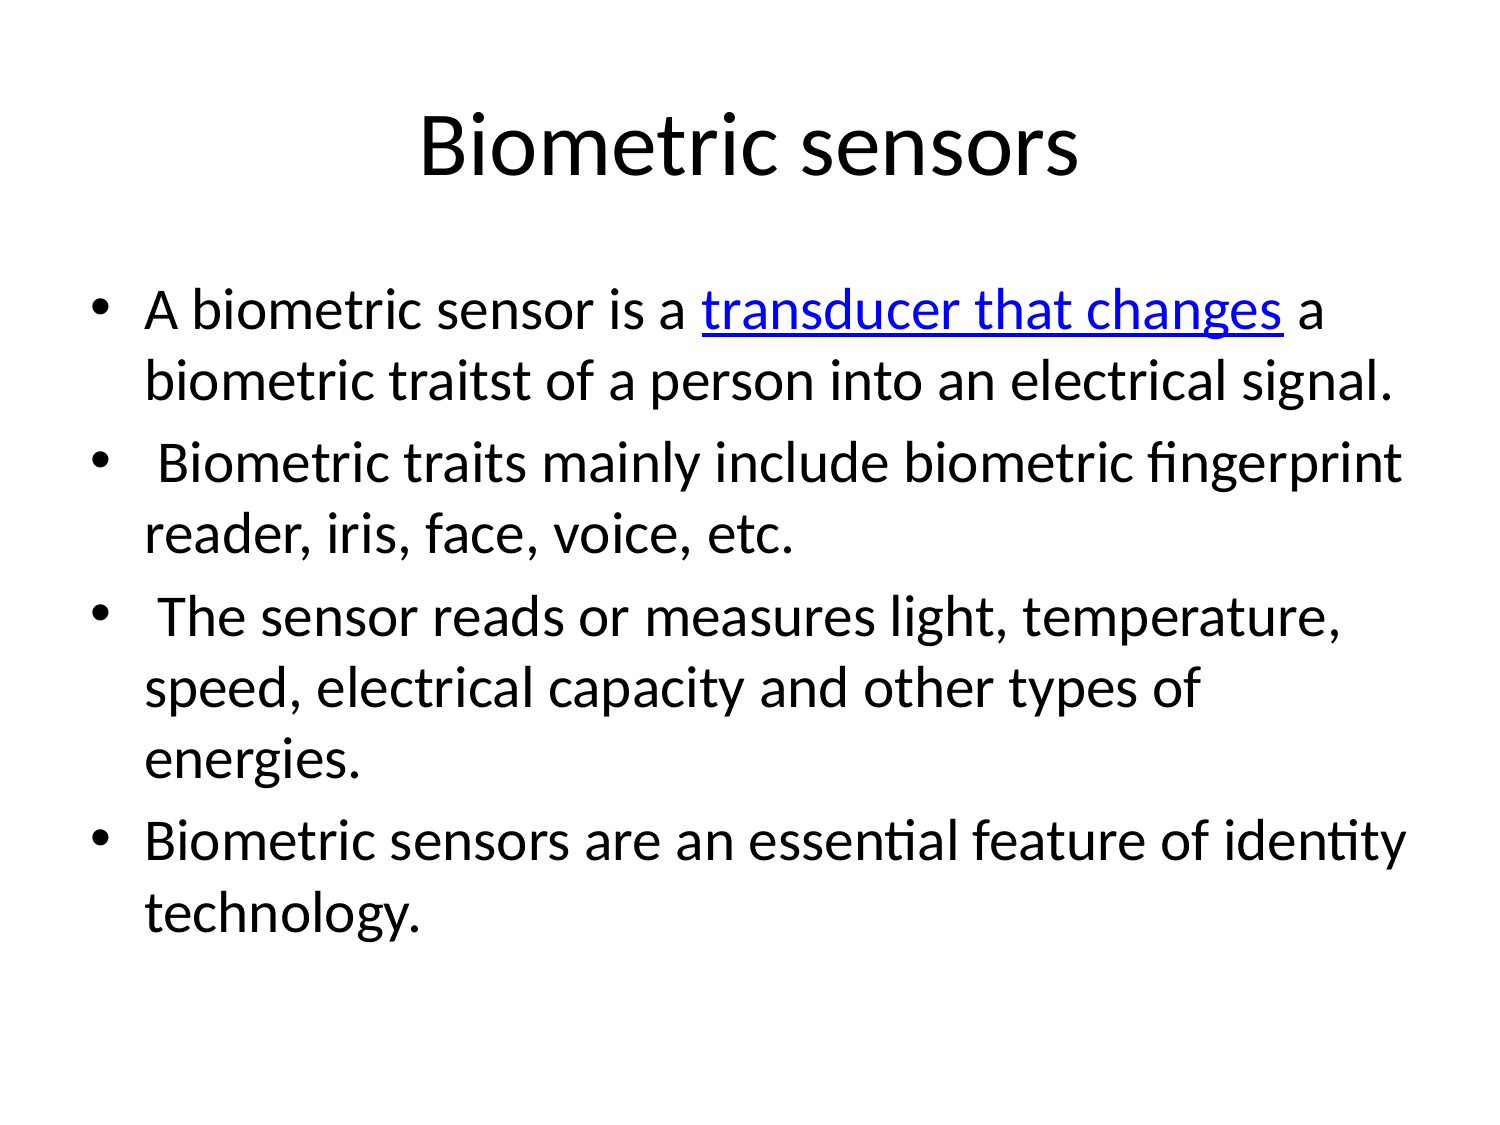

# Biometric sensors
A biometric sensor is a transducer that changes a biometric traitst of a person into an electrical signal.
 Biometric traits mainly include biometric fingerprint reader, iris, face, voice, etc.
 The sensor reads or measures light, temperature, speed, electrical capacity and other types of energies.
Biometric sensors are an essential feature of identity technology.